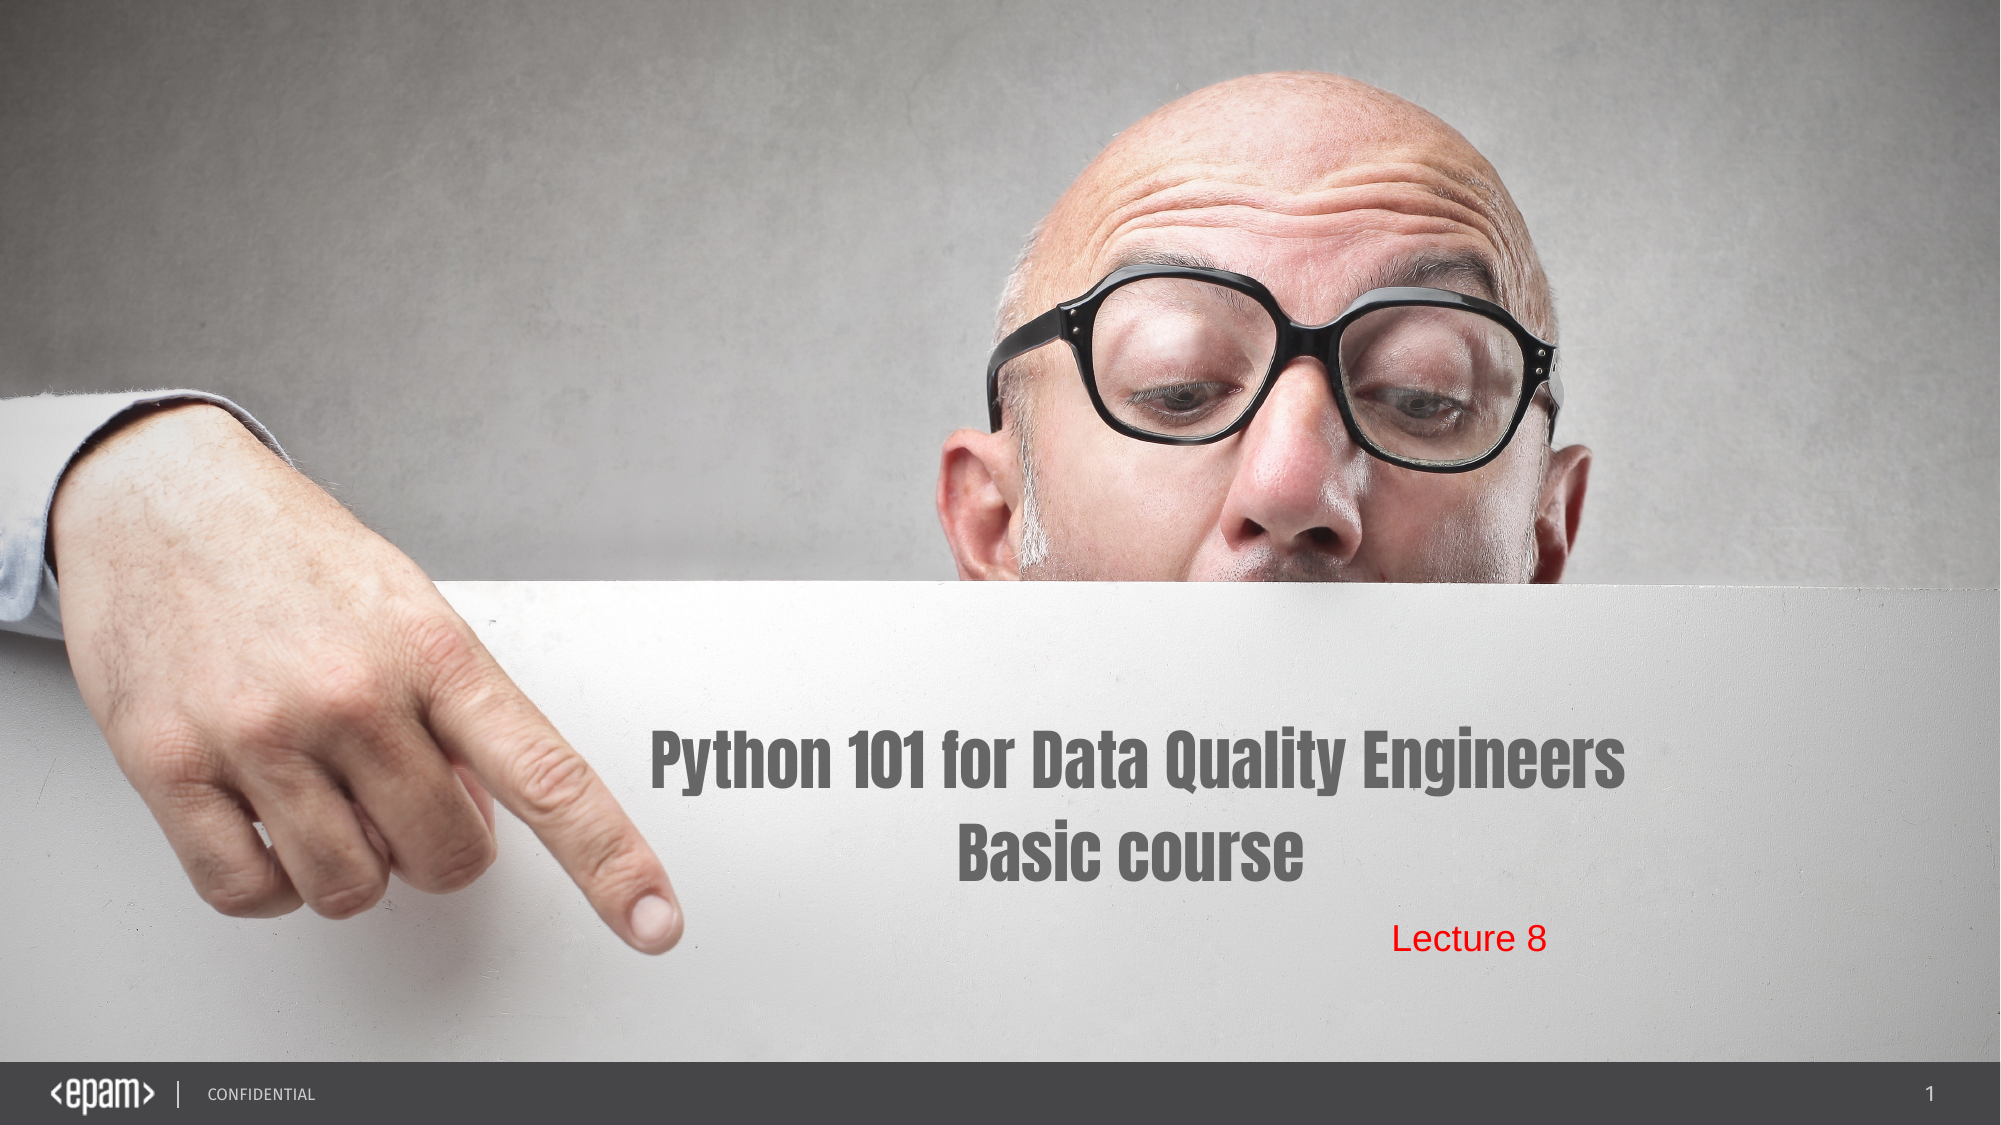

Python 101 for Data Quality Engineers
Basic course
Lecture 8